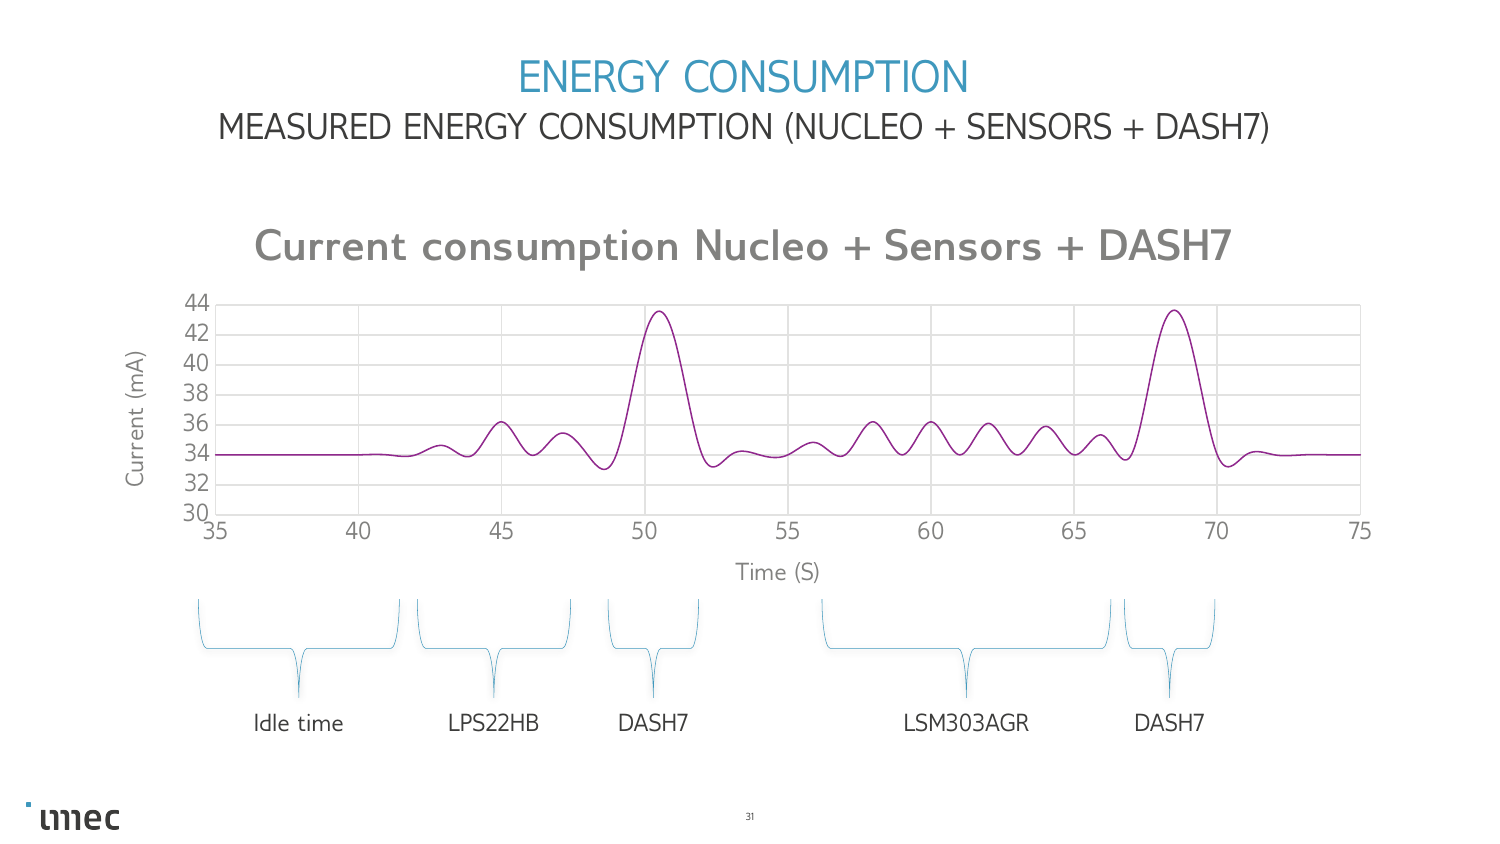

# Energy Consumption
Measured Energy consumption (NUCLEO + SENSORS + DASH7)

### Chart: Current consumption Nucleo + Sensors + DASH7

| Category |  |
|---|---|

DASH7
Idle time
LPS22HB
LSM303AGR
DASH7
31